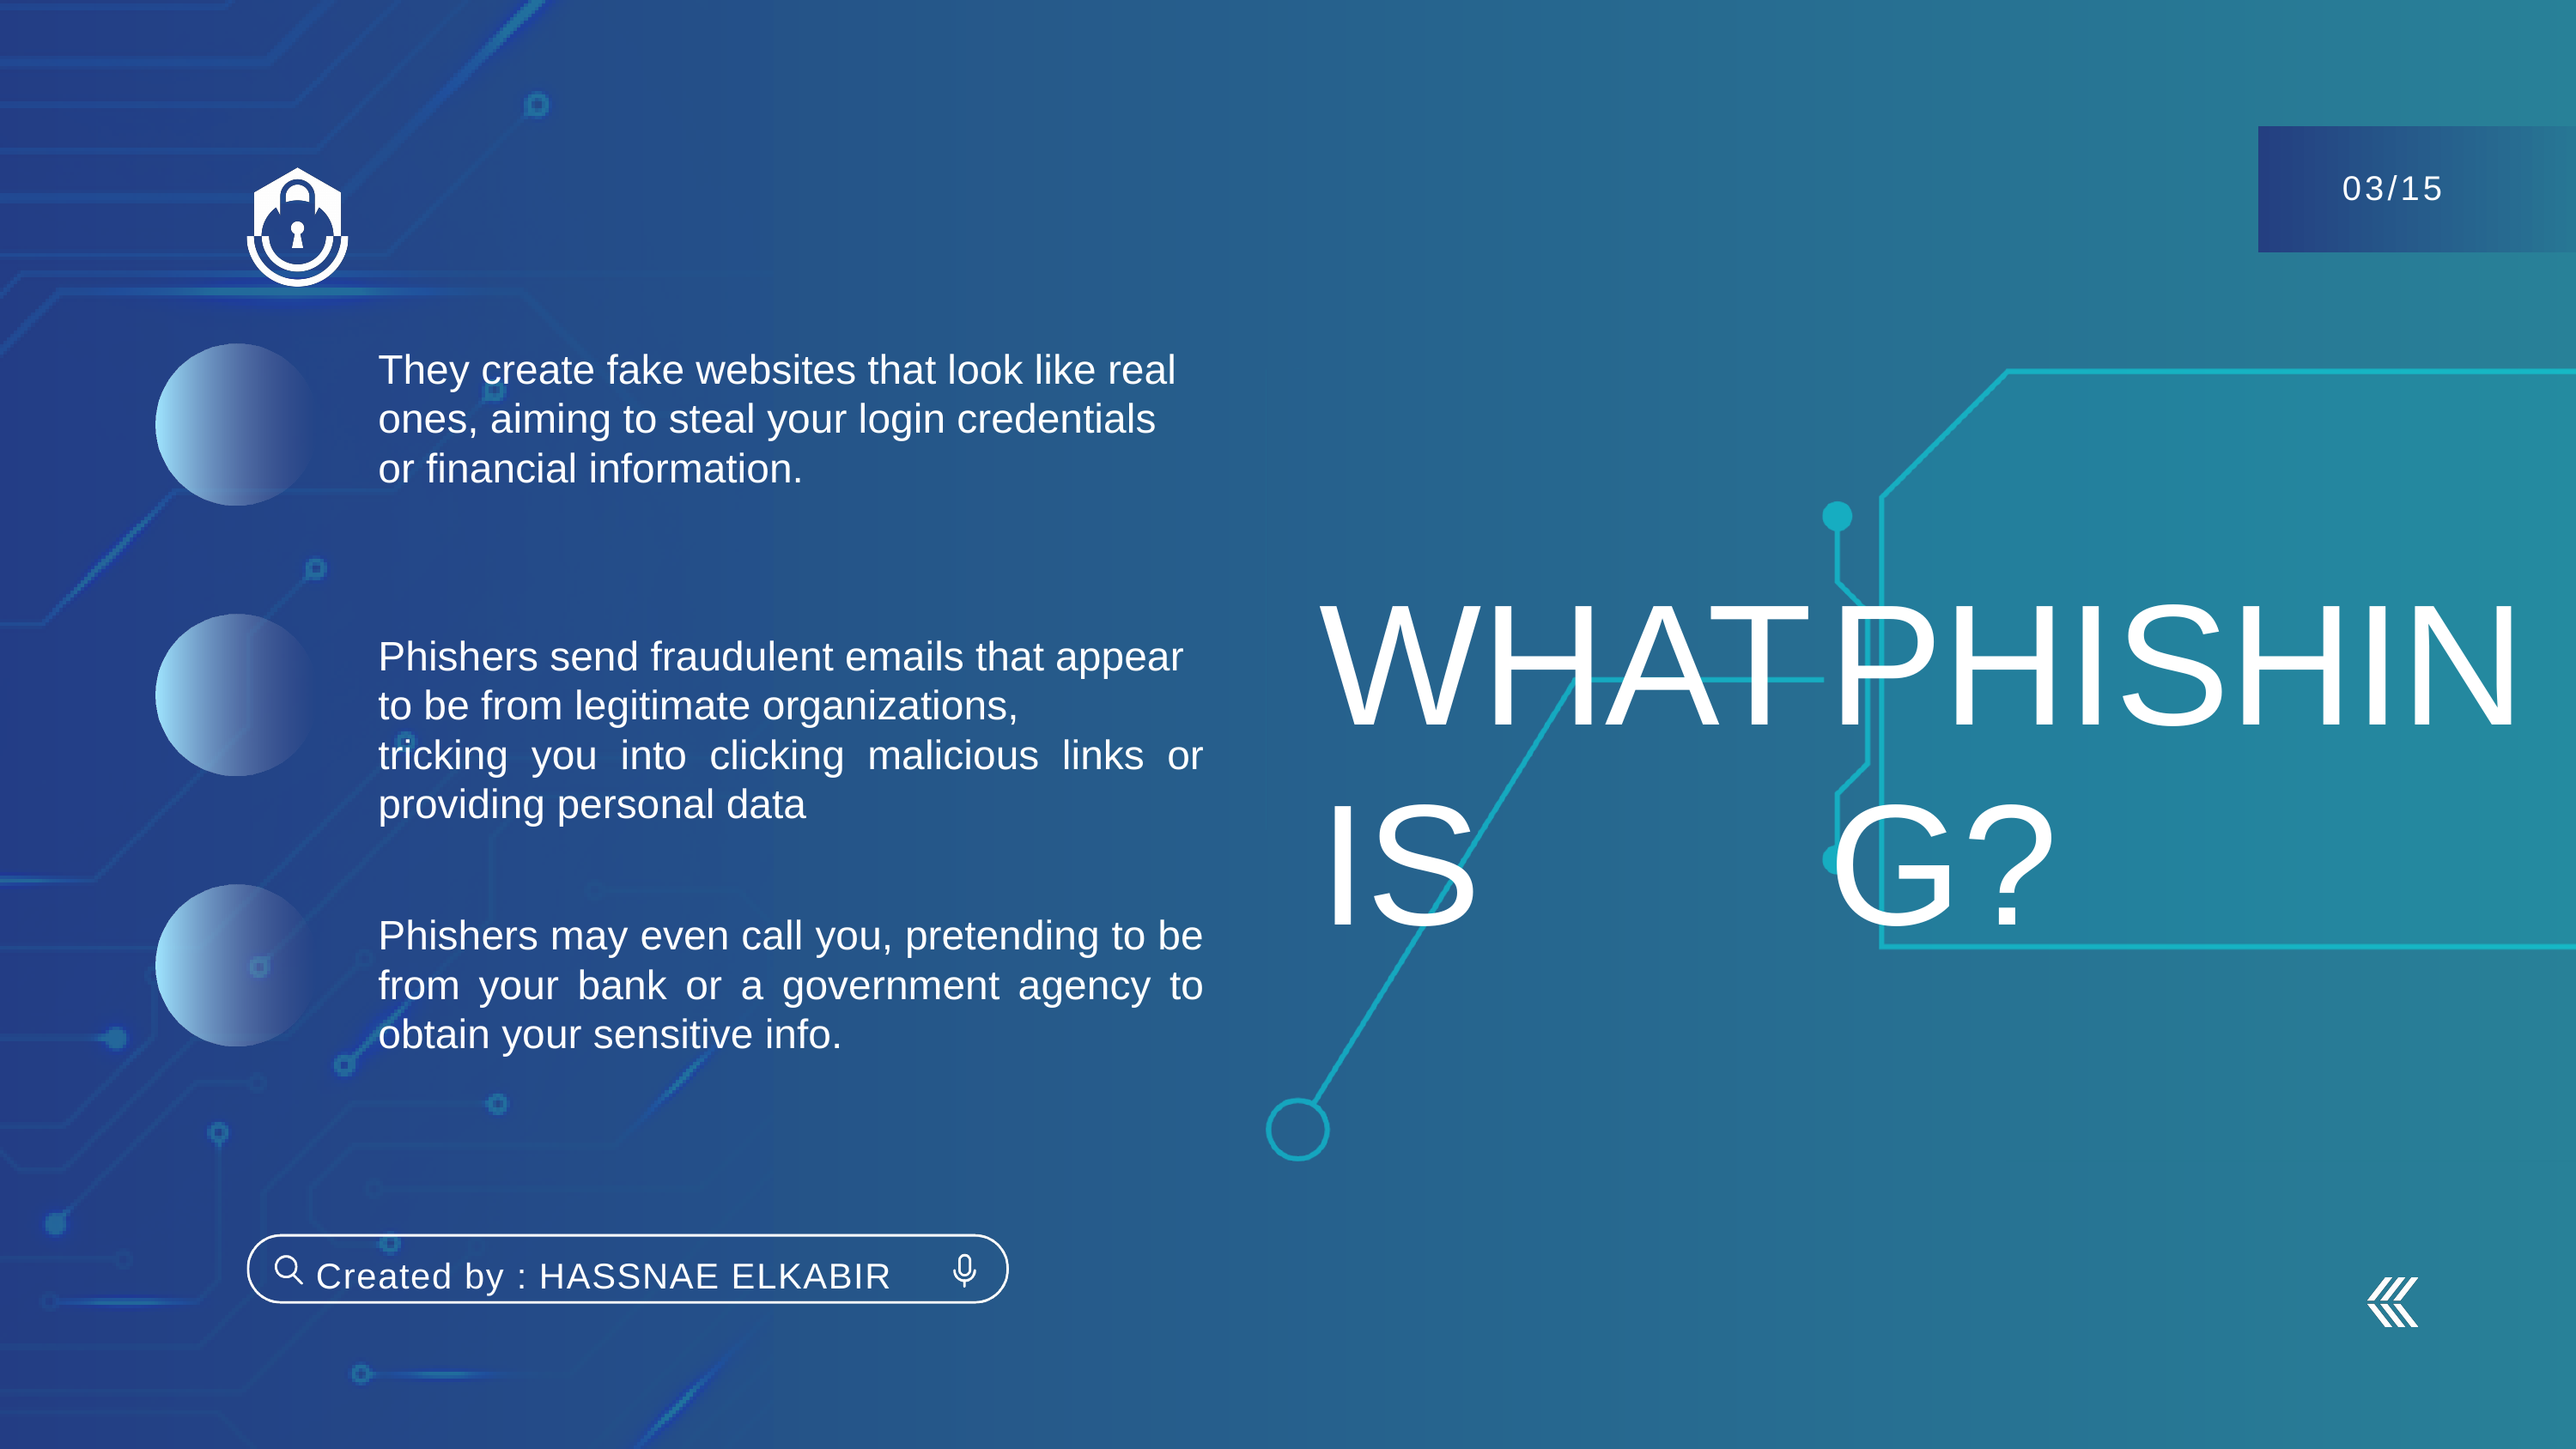

03/15
They create fake websites that look like real ones, aiming to steal your login credentials or financial information.

WHAT IS
PHISHING?

Phishers send fraudulent emails that appear to be from legitimate organizations,
tricking you into clicking malicious links or providing personal data

Phishers may even call you, pretending to be from your bank or a government agency to obtain your sensitive info.

 Created by : HASSNAE ELKABIR